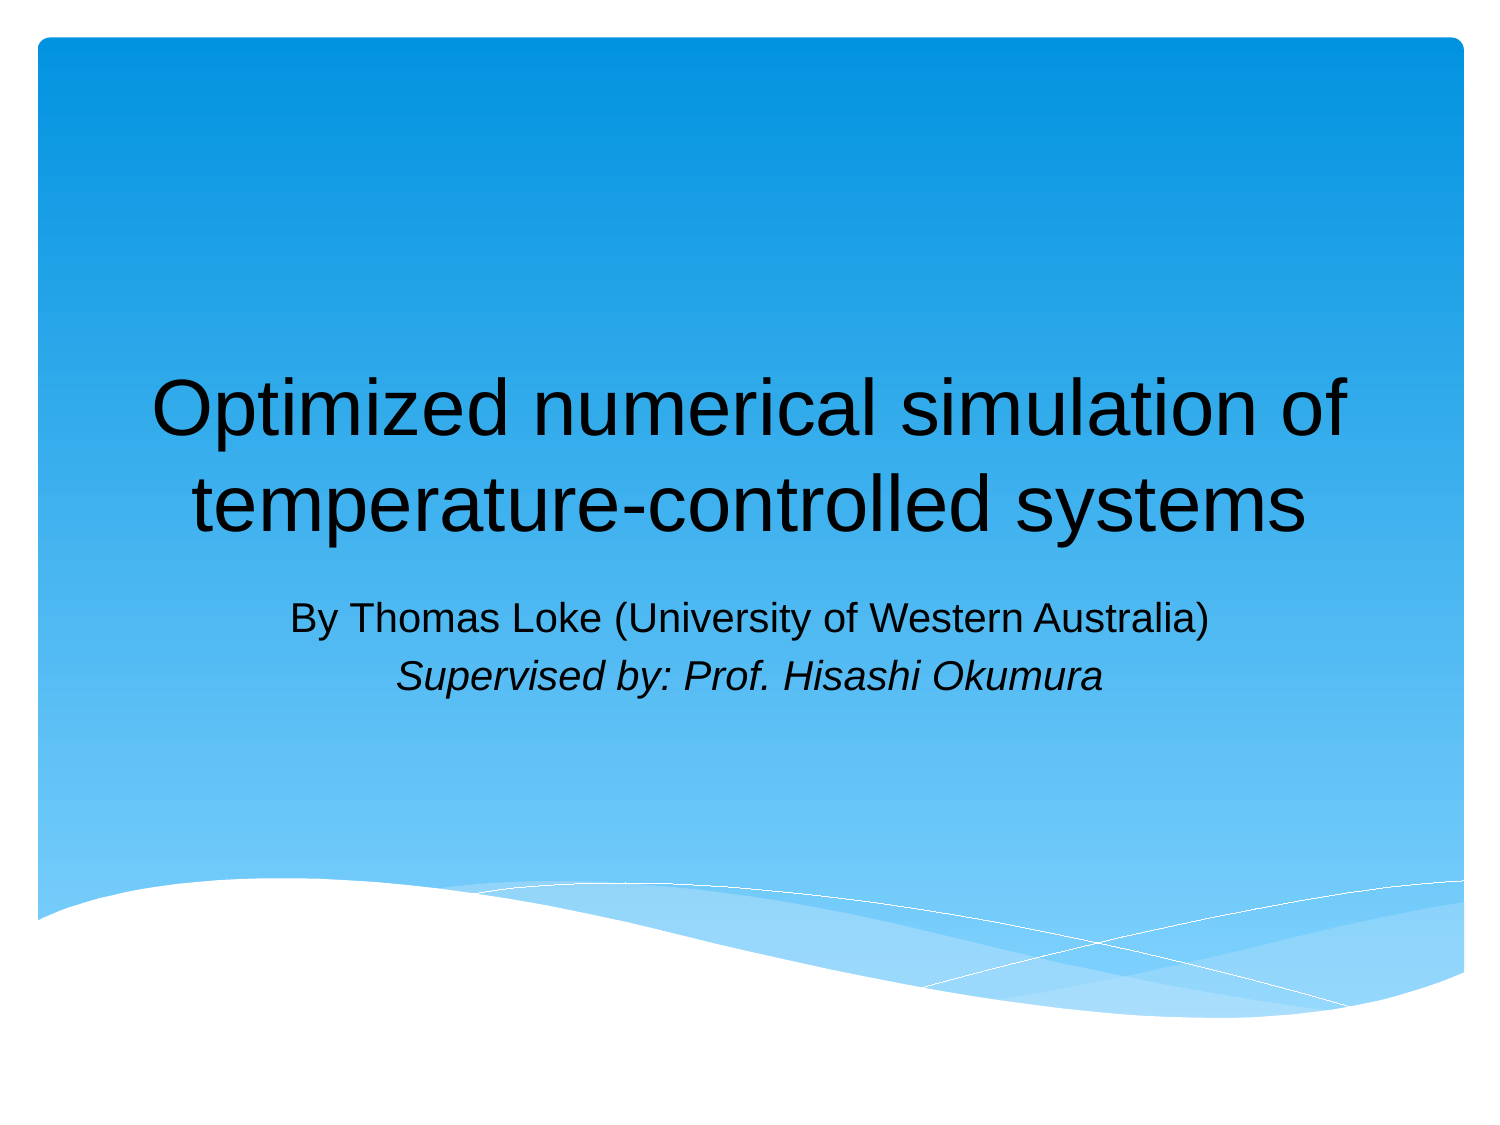

# Optimized numerical simulation of temperature-controlled systems
By Thomas Loke (University of Western Australia)
Supervised by: Prof. Hisashi Okumura